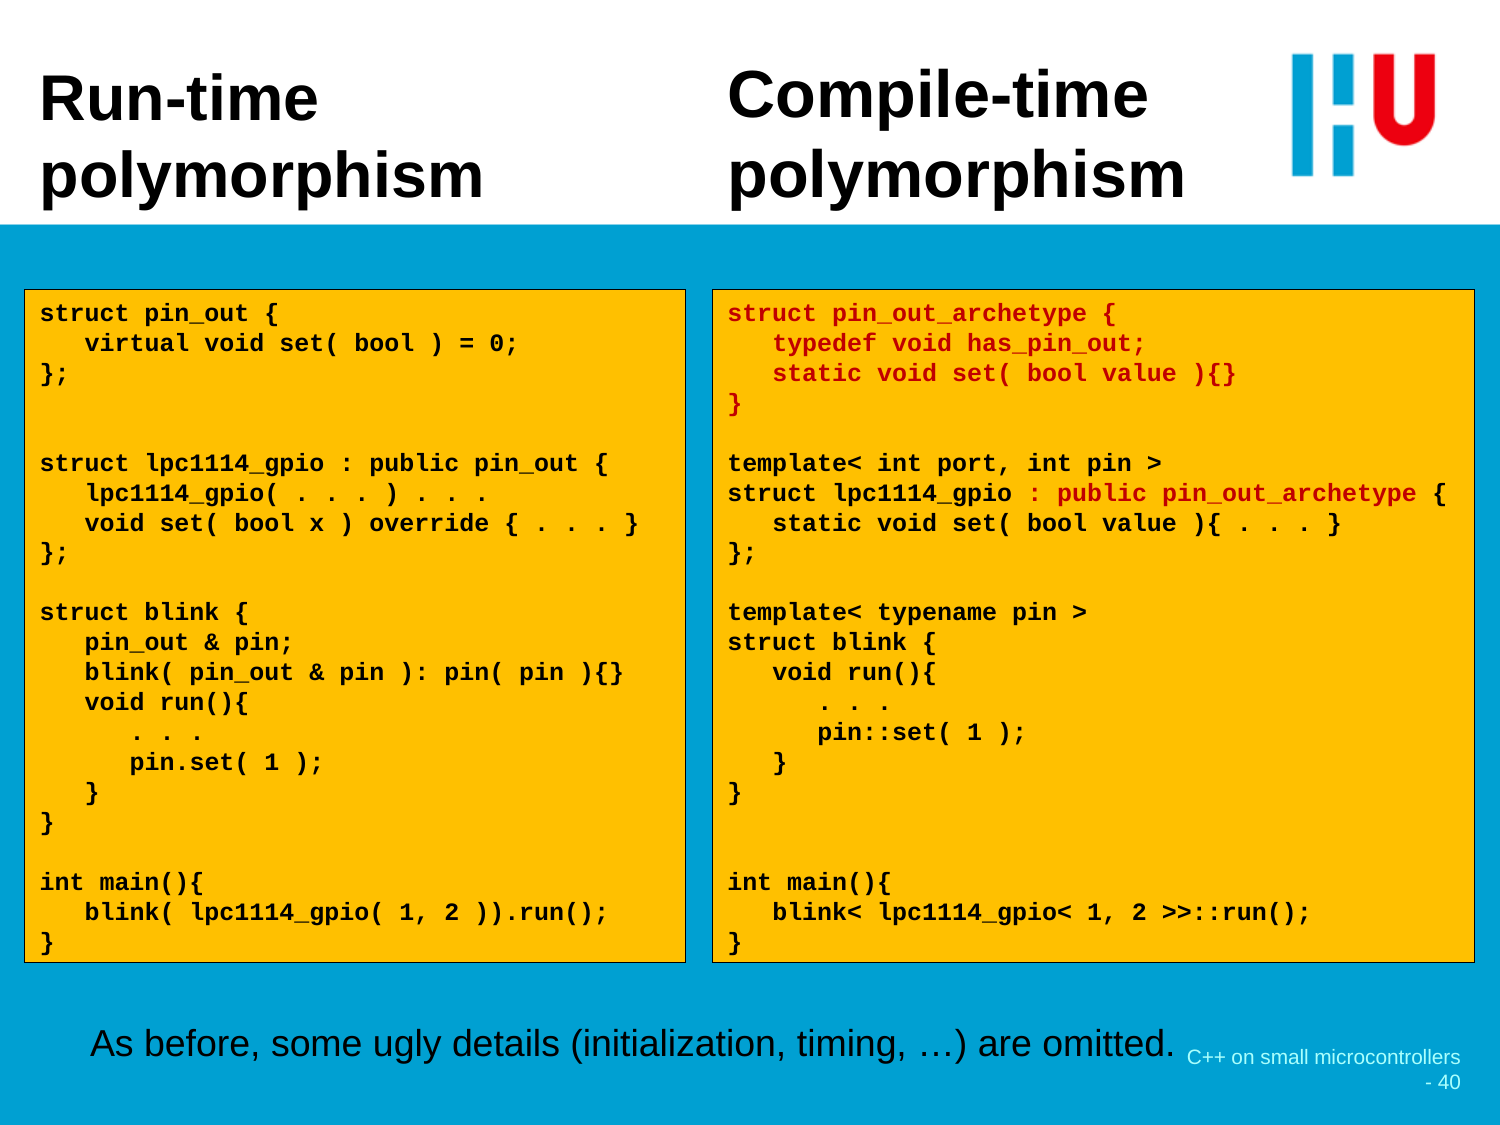

Compile-time polymorphism
# Run-time polymorphism
struct pin_out {
   virtual void set( bool ) = 0;
};

struct lpc1114_gpio : public pin_out {
   lpc1114_gpio( . . . ) . . .
   void set( bool x ) override { . . . }
};

struct blink {
   pin_out & pin;
   blink( pin_out & pin ): pin( pin ){}
   void run(){
      . . .
      pin.set( 1 );
   }
}

int main(){
   blink( lpc1114_gpio( 1, 2 )).run();
}
struct pin_out_archetype {
   typedef void has_pin_out;
   static void set( bool value ){}
}

template< int port, int pin >
struct lpc1114_gpio : public pin_out_archetype {
   static void set( bool value ){ . . . }
};

template< typename pin >
struct blink {
   void run(){
      . . .
      pin::set( 1 );
   }
}

int main(){
   blink< lpc1114_gpio< 1, 2 >>::run();
}
As before, some ugly details (initialization, timing, …) are omitted.
C++ on small microcontrollers - 40